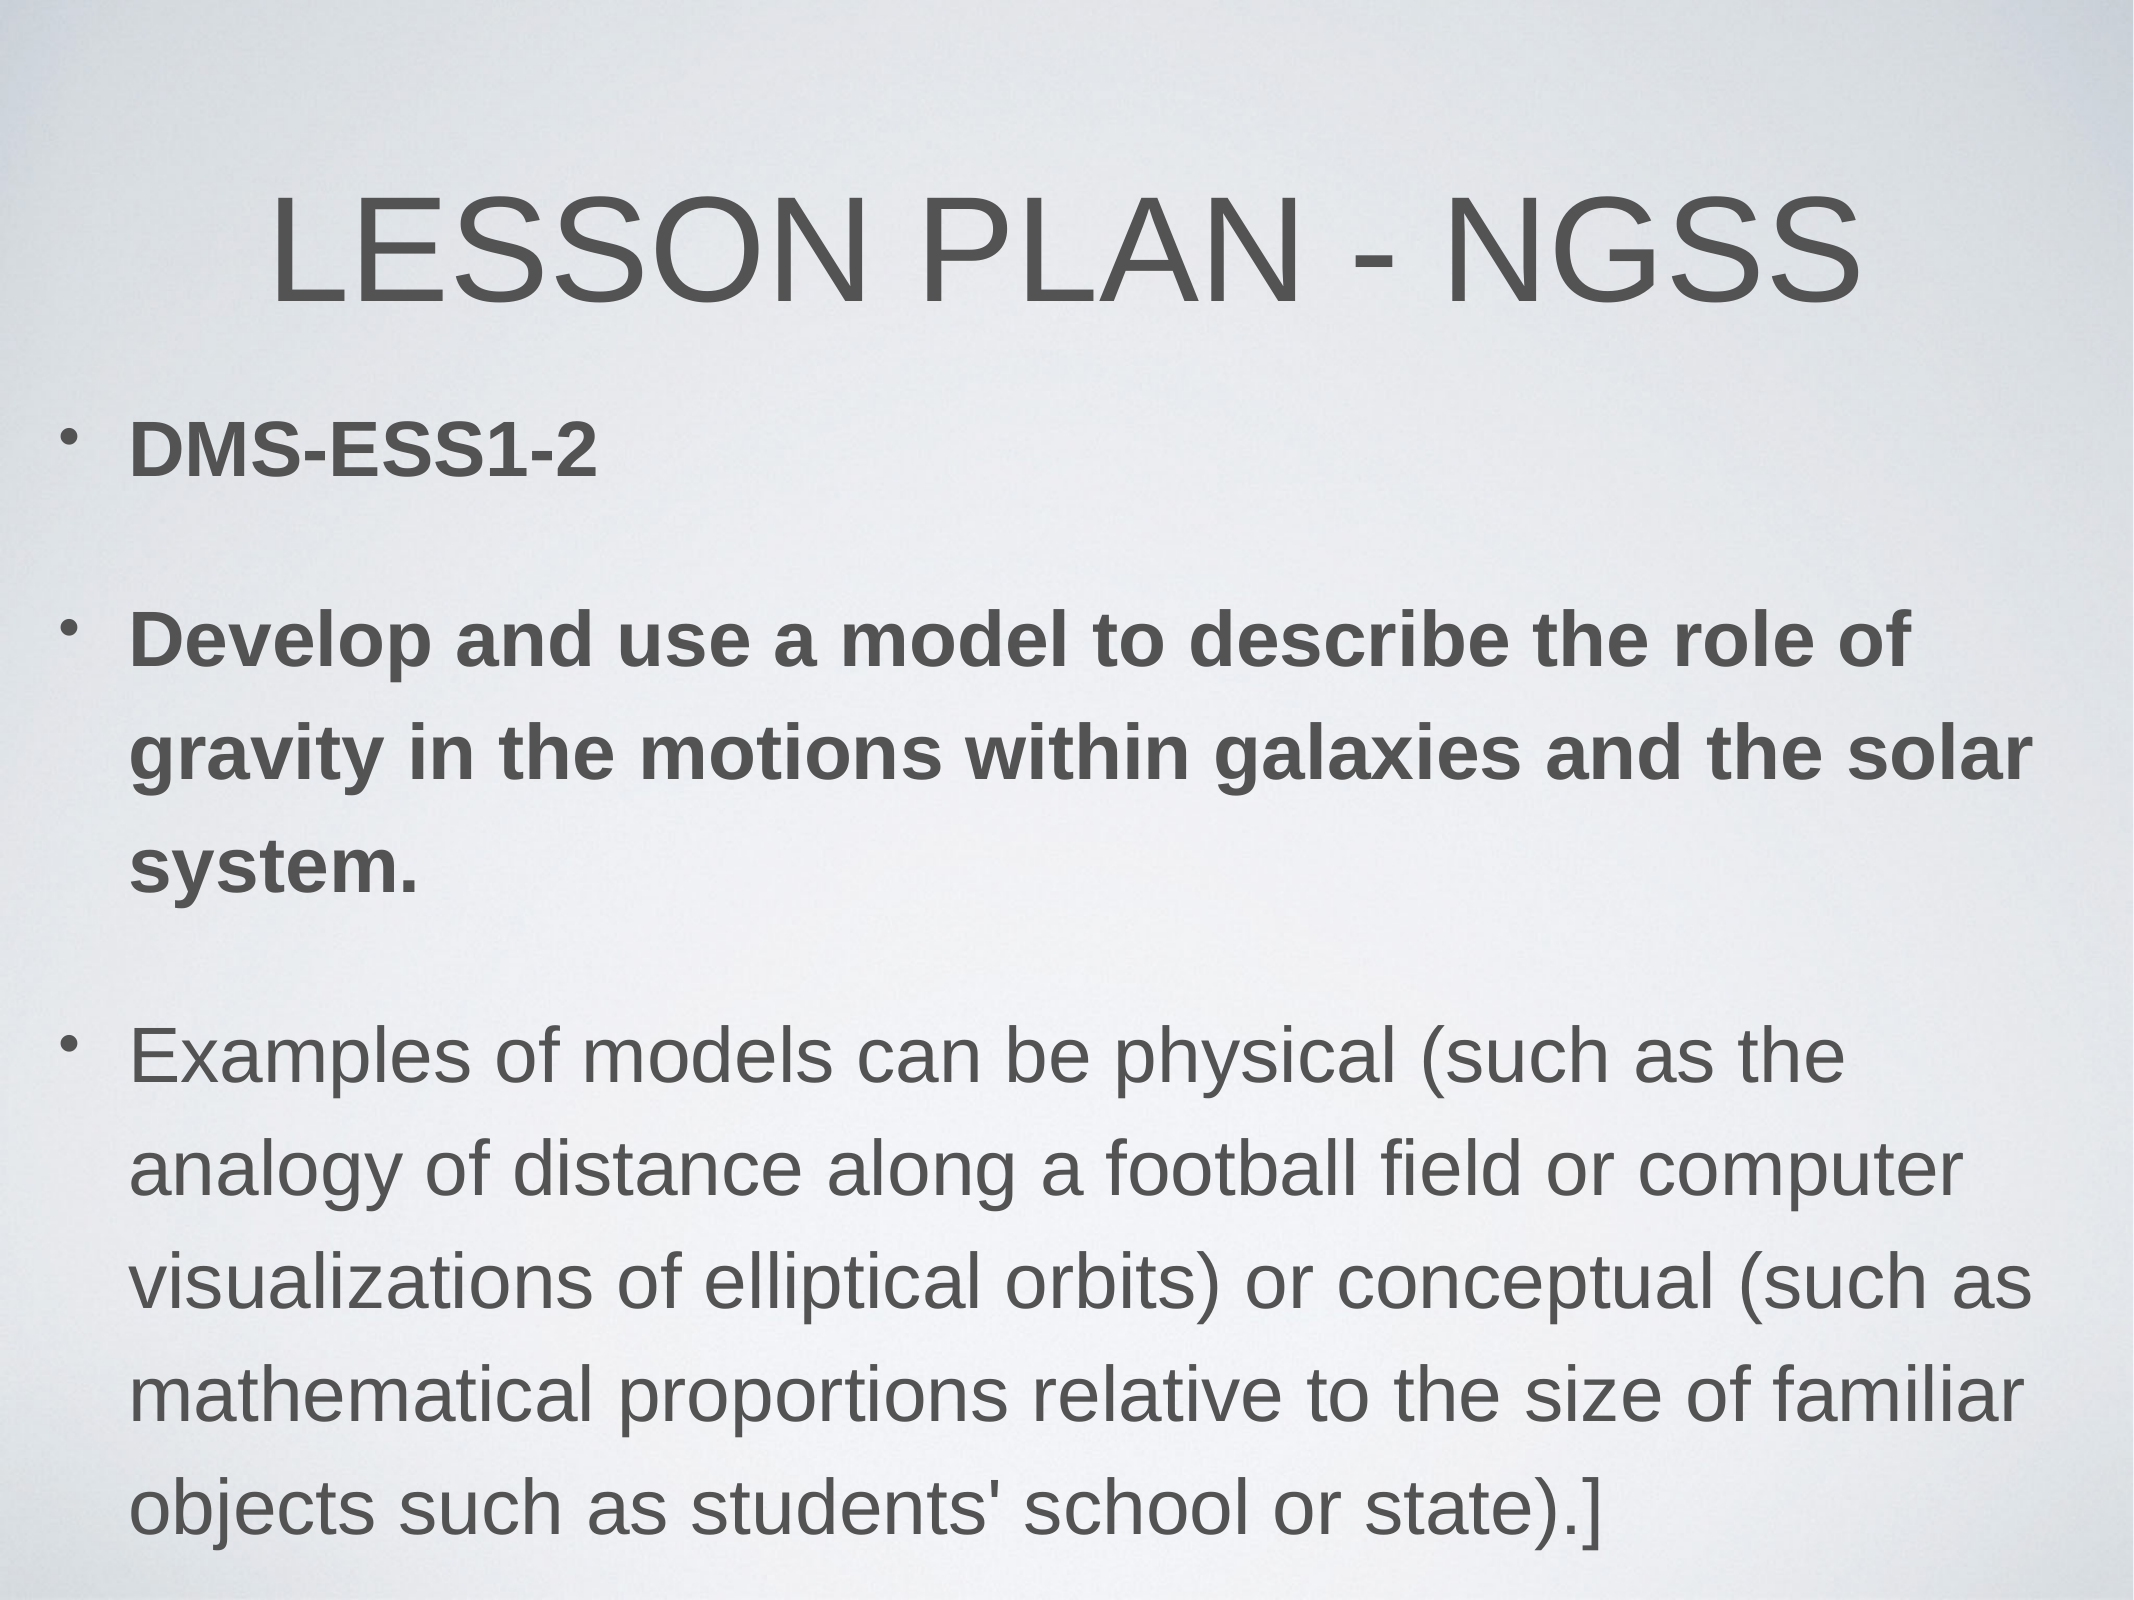

# Lesson Plan - NGSS
DMS-ESS1-2
Develop and use a model to describe the role of gravity in the motions within galaxies and the solar system.
Examples of models can be physical (such as the analogy of distance along a football field or computer visualizations of elliptical orbits) or conceptual (such as mathematical proportions relative to the size of familiar objects such as students' school or state).]
20